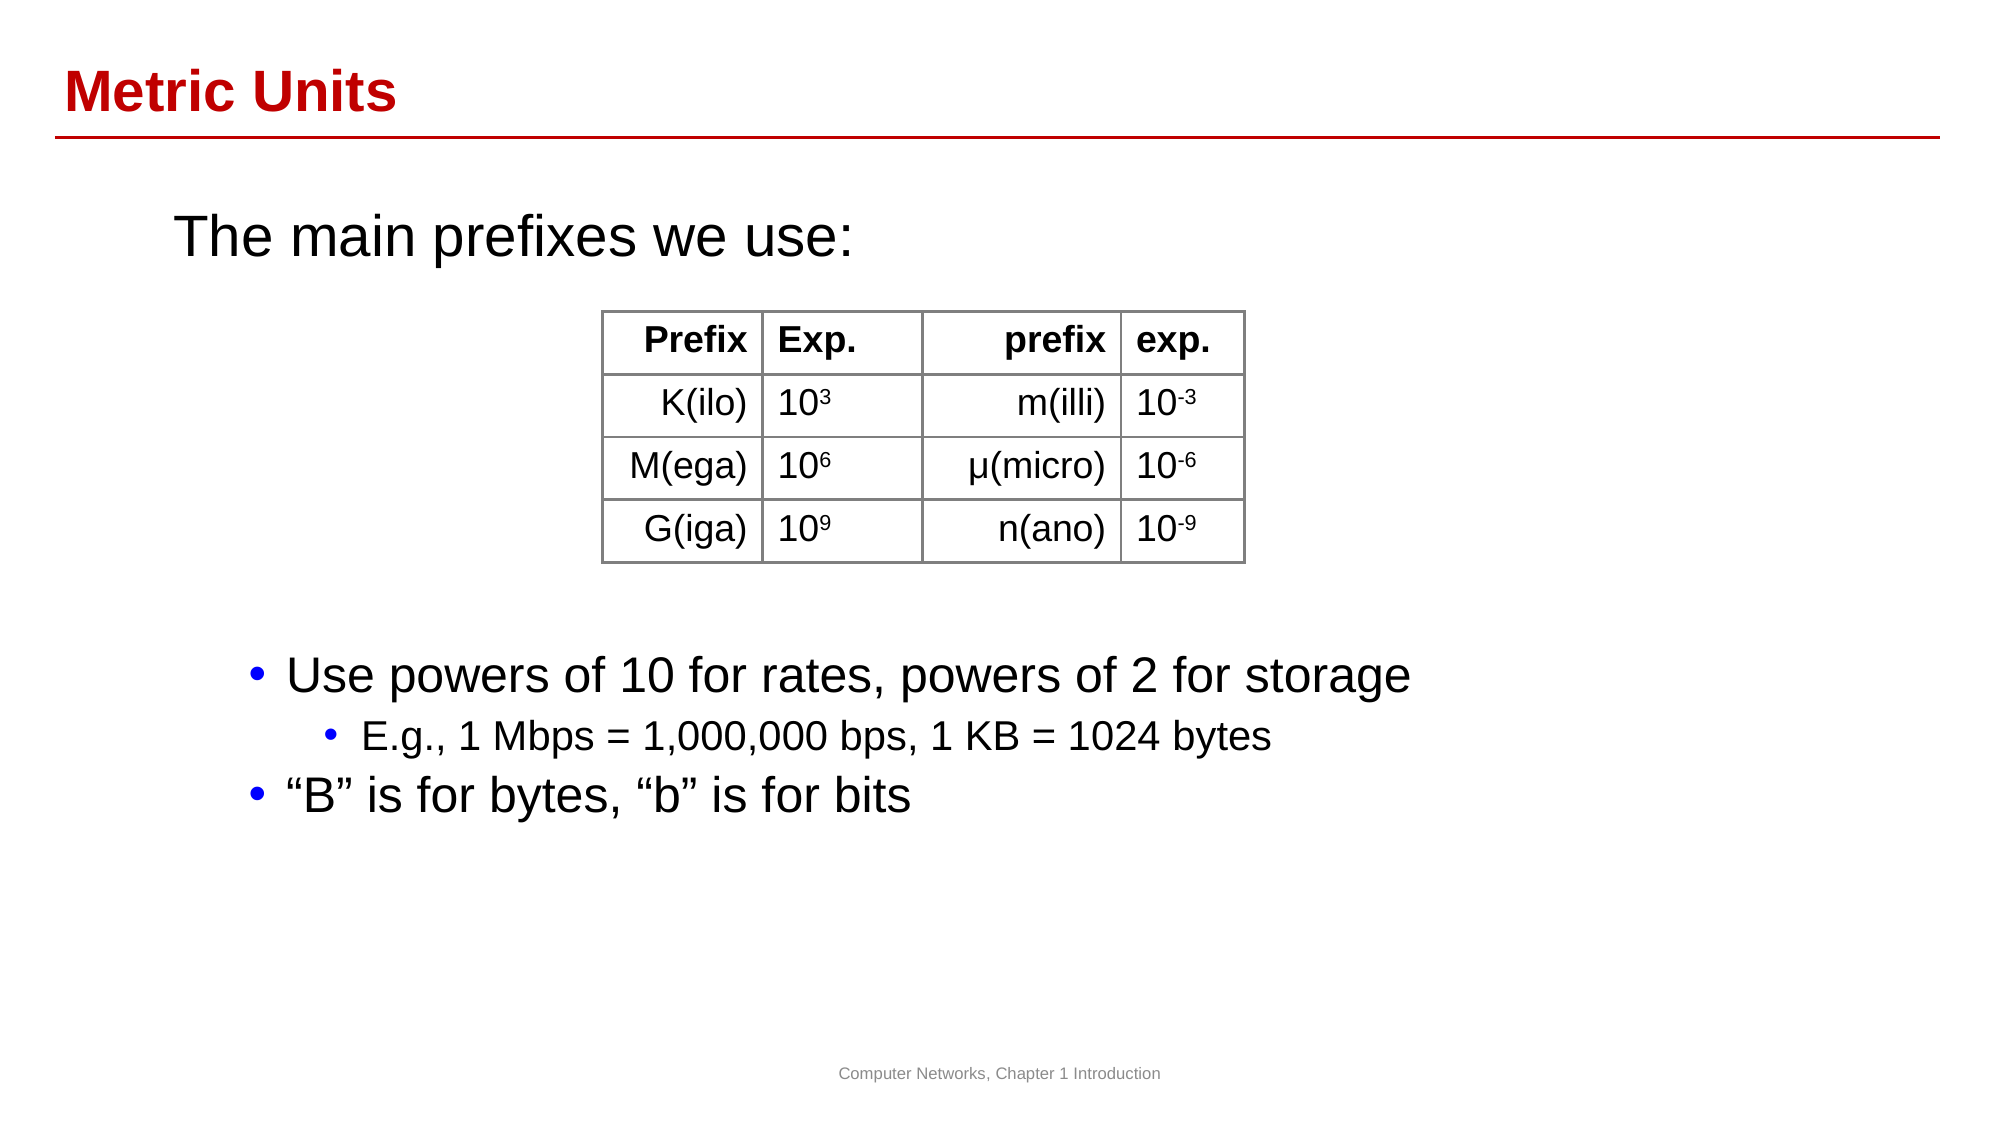

Metric Units
The main prefixes we use:

Use powers of 10 for rates, powers of 2 for storage
E.g., 1 Mbps = 1,000,000 bps, 1 KB = 1024 bytes
“B” is for bytes, “b” is for bits

| Prefix | Exp. | prefix | exp. |
| --- | --- | --- | --- |
| K(ilo) | 103 | m(illi) | 10-3 |
| M(ega) | 106 | μ(micro) | 10-6 |
| G(iga) | 109 | n(ano) | 10-9 |
Computer Networks, Chapter 1 Introduction